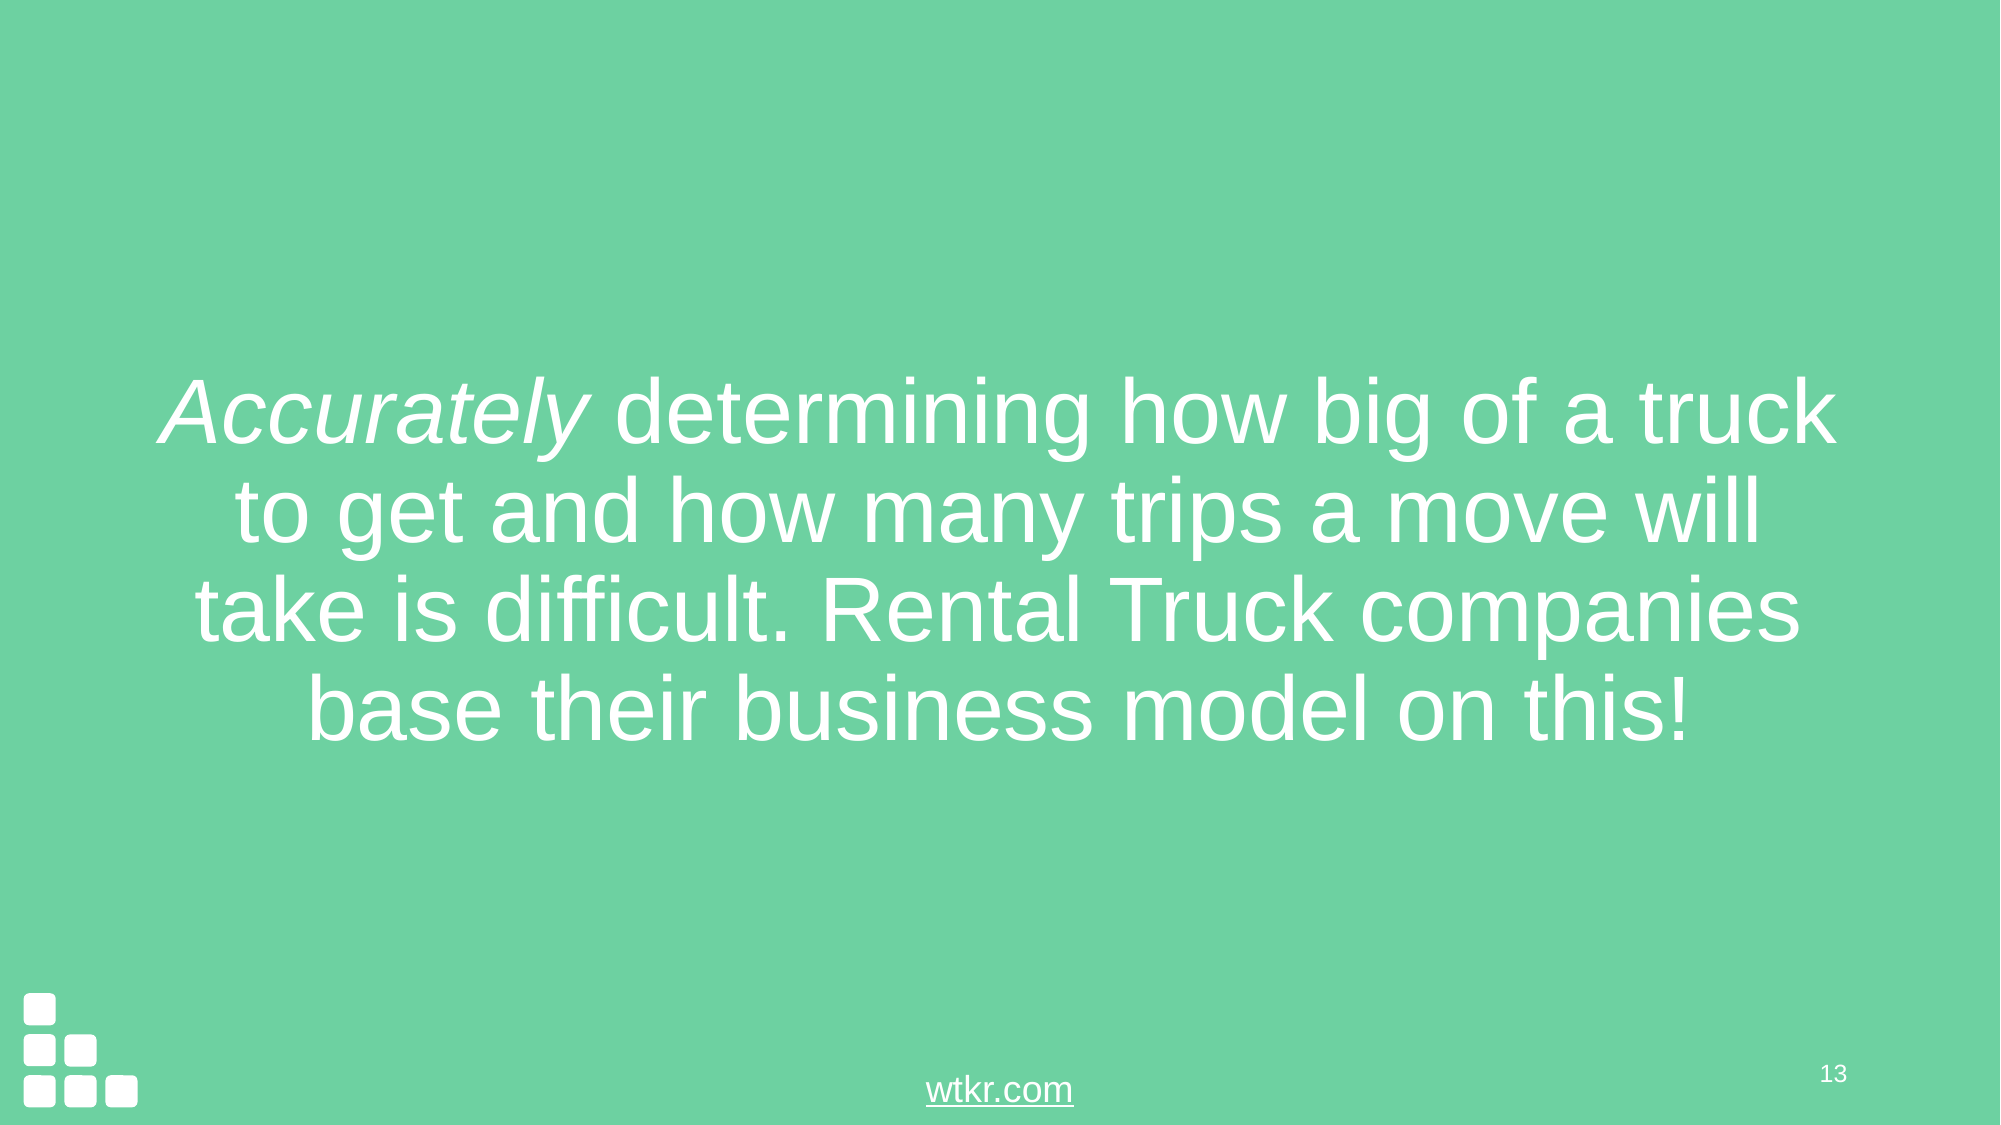

# Accurately determining how big of a truck to get and how many trips a move will take is difficult. Rental Truck companies base their business model on this!

13
wtkr.com